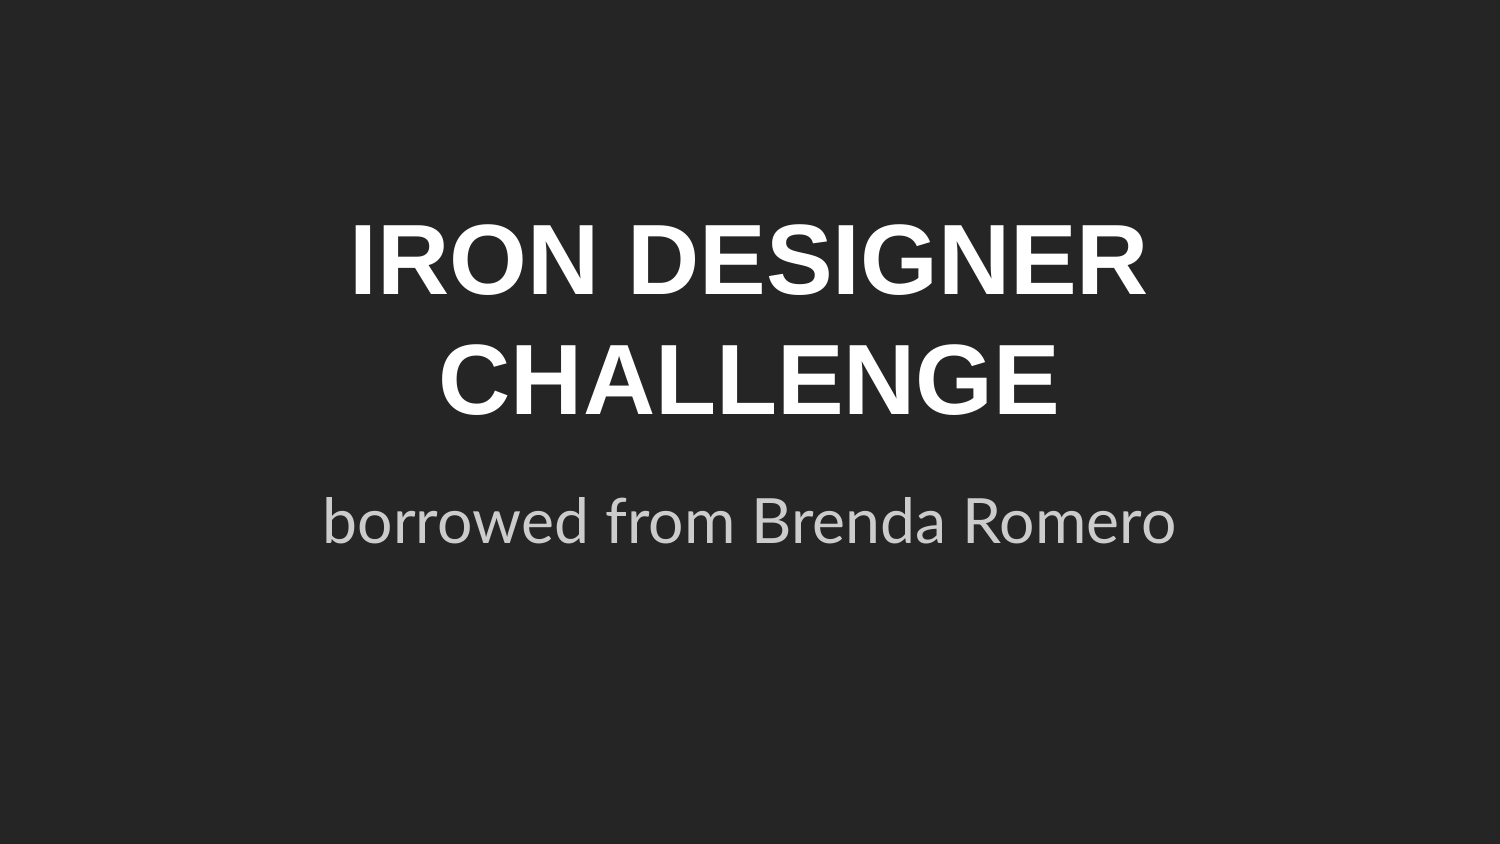

# IRON DESIGNER CHALLENGE
borrowed from Brenda Romero